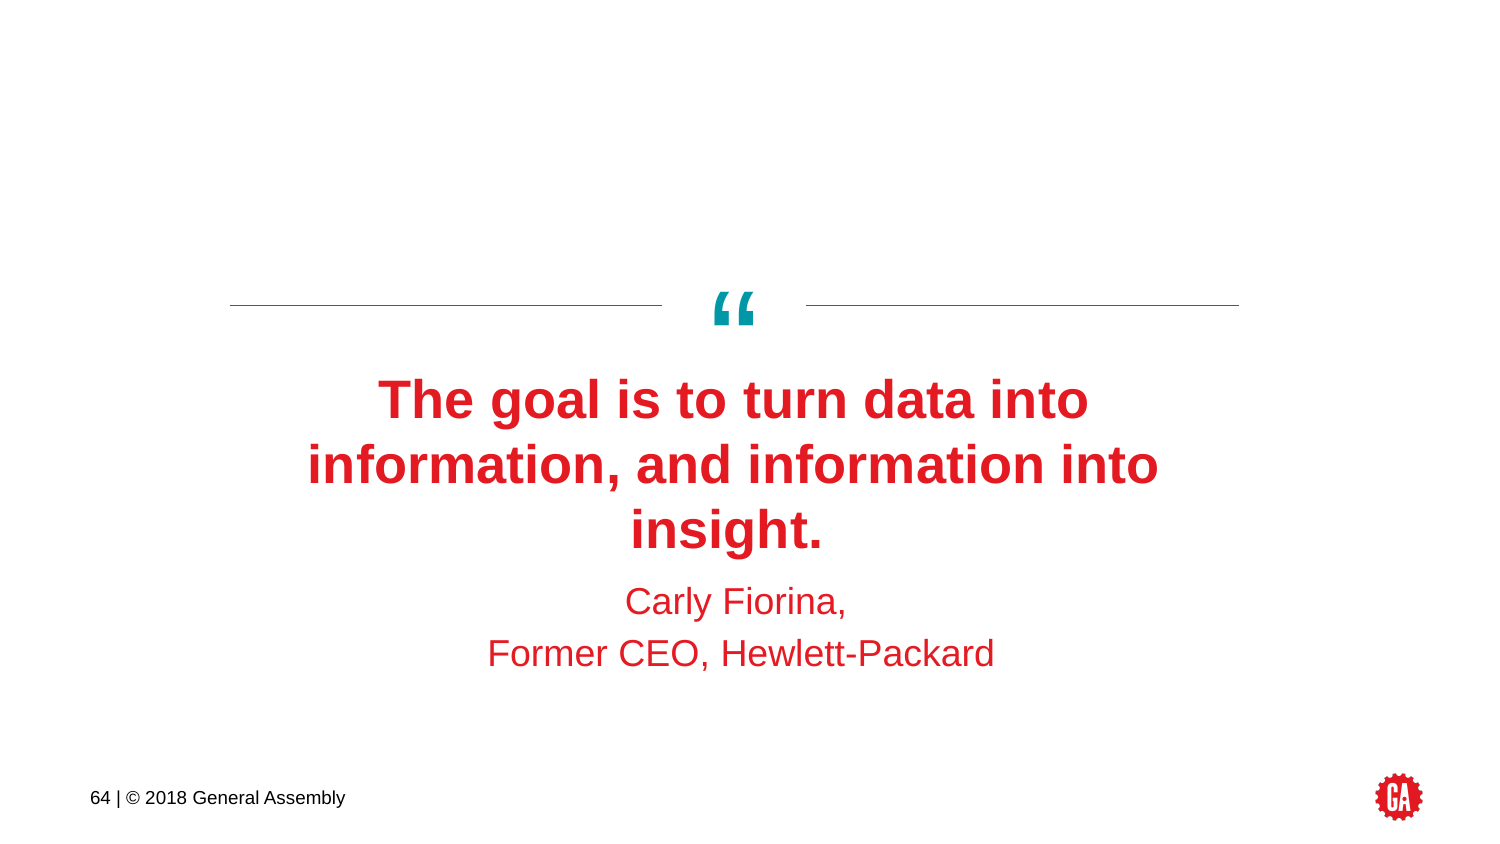

# The goal is to turn data into information, and information into insight.
Carly Fiorina,
Former CEO, Hewlett-Packard
64 | © 2018 General Assembly